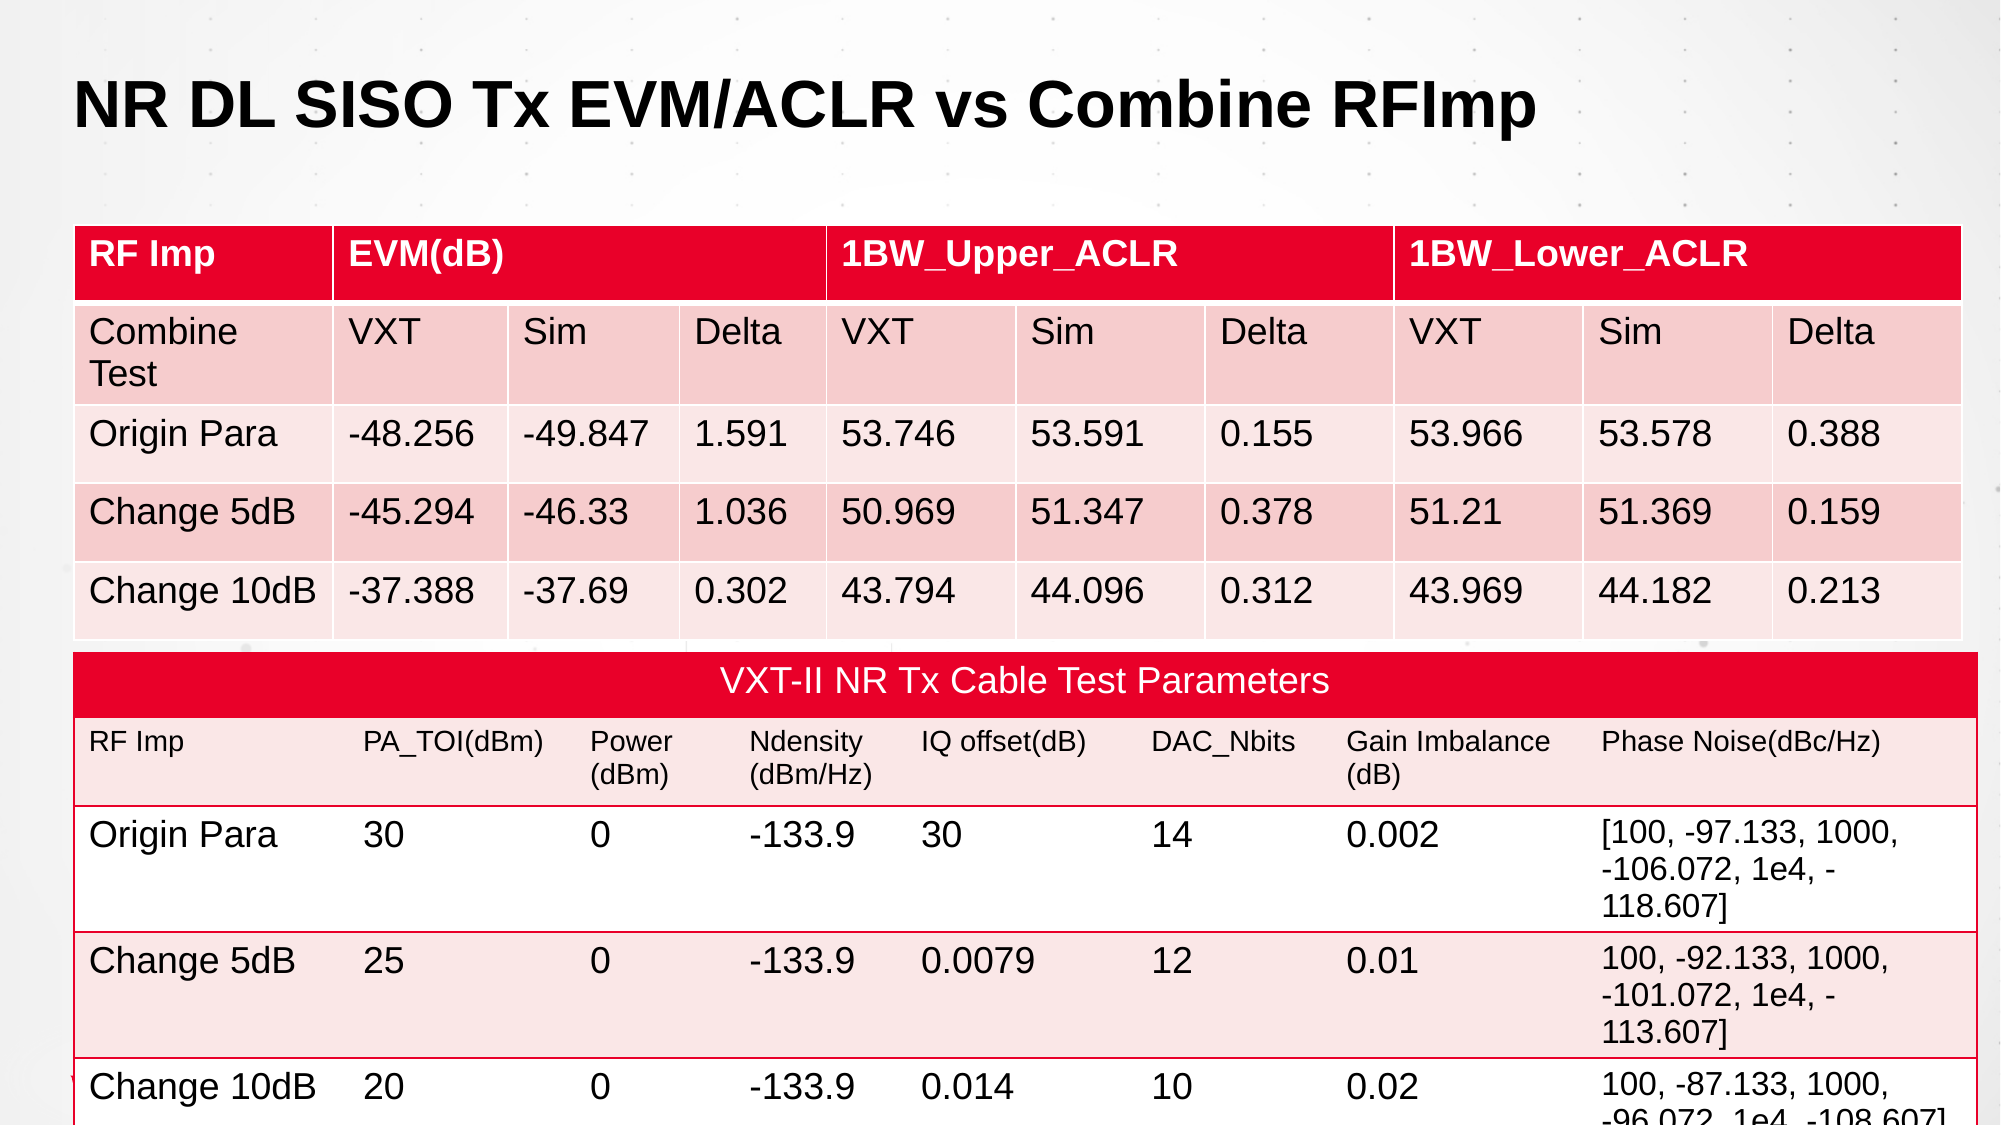

# NR DL SISO Tx EVM/ACLR vs Combine RFImp

| RF Imp | EVM(dB) |  |  | 1BW\_Upper\_ACLR |  |  | 1BW\_Lower\_ACLR |  |  |
| --- | --- | --- | --- | --- | --- | --- | --- | --- | --- |
| Combine Test | VXT | Sim | Delta | VXT | Sim | Delta | VXT | Sim | Delta |
| Origin Para | -48.256 | -49.847 | 1.591 | 53.746 | 53.591 | 0.155 | 53.966 | 53.578 | 0.388 |
| Change 5dB | -45.294 | -46.33 | 1.036 | 50.969 | 51.347 | 0.378 | 51.21 | 51.369 | 0.159 |
| Change 10dB | -37.388 | -37.69 | 0.302 | 43.794 | 44.096 | 0.312 | 43.969 | 44.182 | 0.213 |
| VXT-II NR Tx Cable Test Parameters |  |  |  |  |  |  |  |
| --- | --- | --- | --- | --- | --- | --- | --- |
| RF Imp | PA\_TOI(dBm) | Power (dBm) | Ndensity (dBm/Hz) | IQ offset(dB) | DAC\_Nbits | Gain Imbalance (dB) | Phase Noise(dBc/Hz) |
| Origin Para | 30 | 0 | -133.9 | 30 | 14 | 0.002 | [100, -97.133, 1000, -106.072, 1e4, -118.607] |
| Change 5dB | 25 | 0 | -133.9 | 0.0079 | 12 | 0.01 | 100, -92.133, 1000, -101.072, 1e4, -113.607] |
| Change 10dB | 20 | 0 | -133.9 | 0.014 | 10 | 0.02 | 100, -87.133, 1000, -96.072, 1e4, -108.607] |
@Keysight Technologies